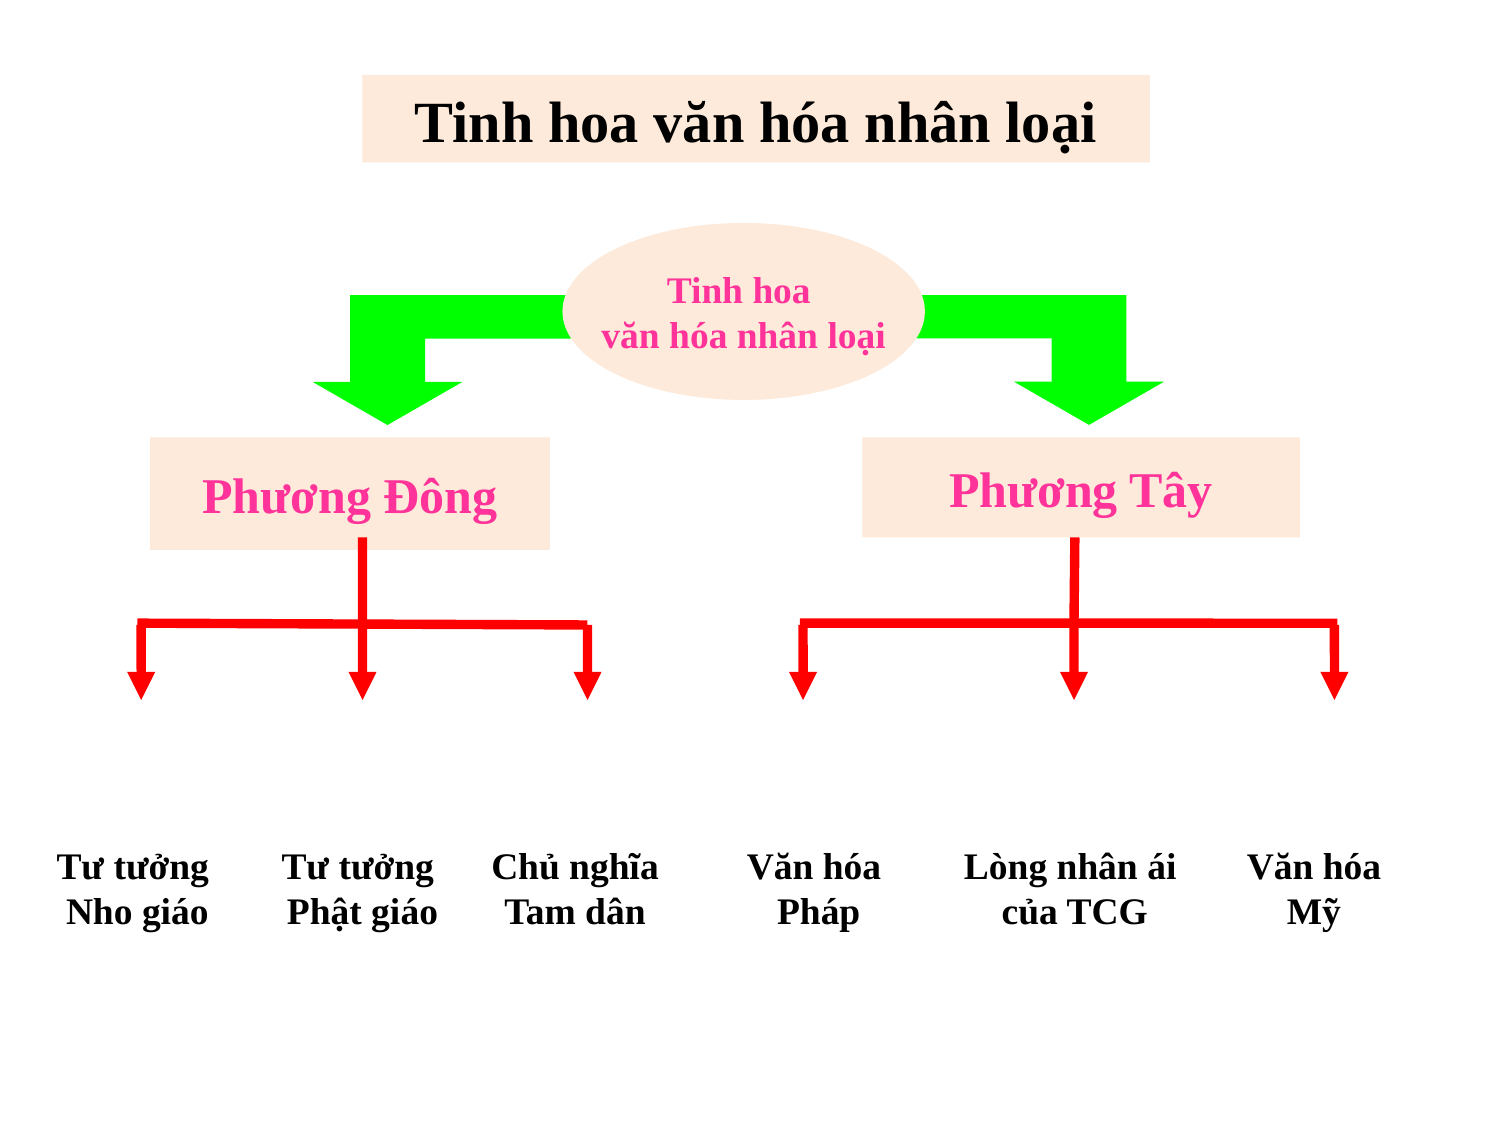

Tinh hoa văn hóa nhân loại
Tinh hoa
văn hóa nhân loại

Phương Đông
Phương Tây

Tư tưởng
Nho giáo
Tư tưởng
Phật giáo
Chủ nghĩa
Tam dân
Văn hóa
Pháp
Lòng nhân ái
của TCG
Văn hóa
Mỹ